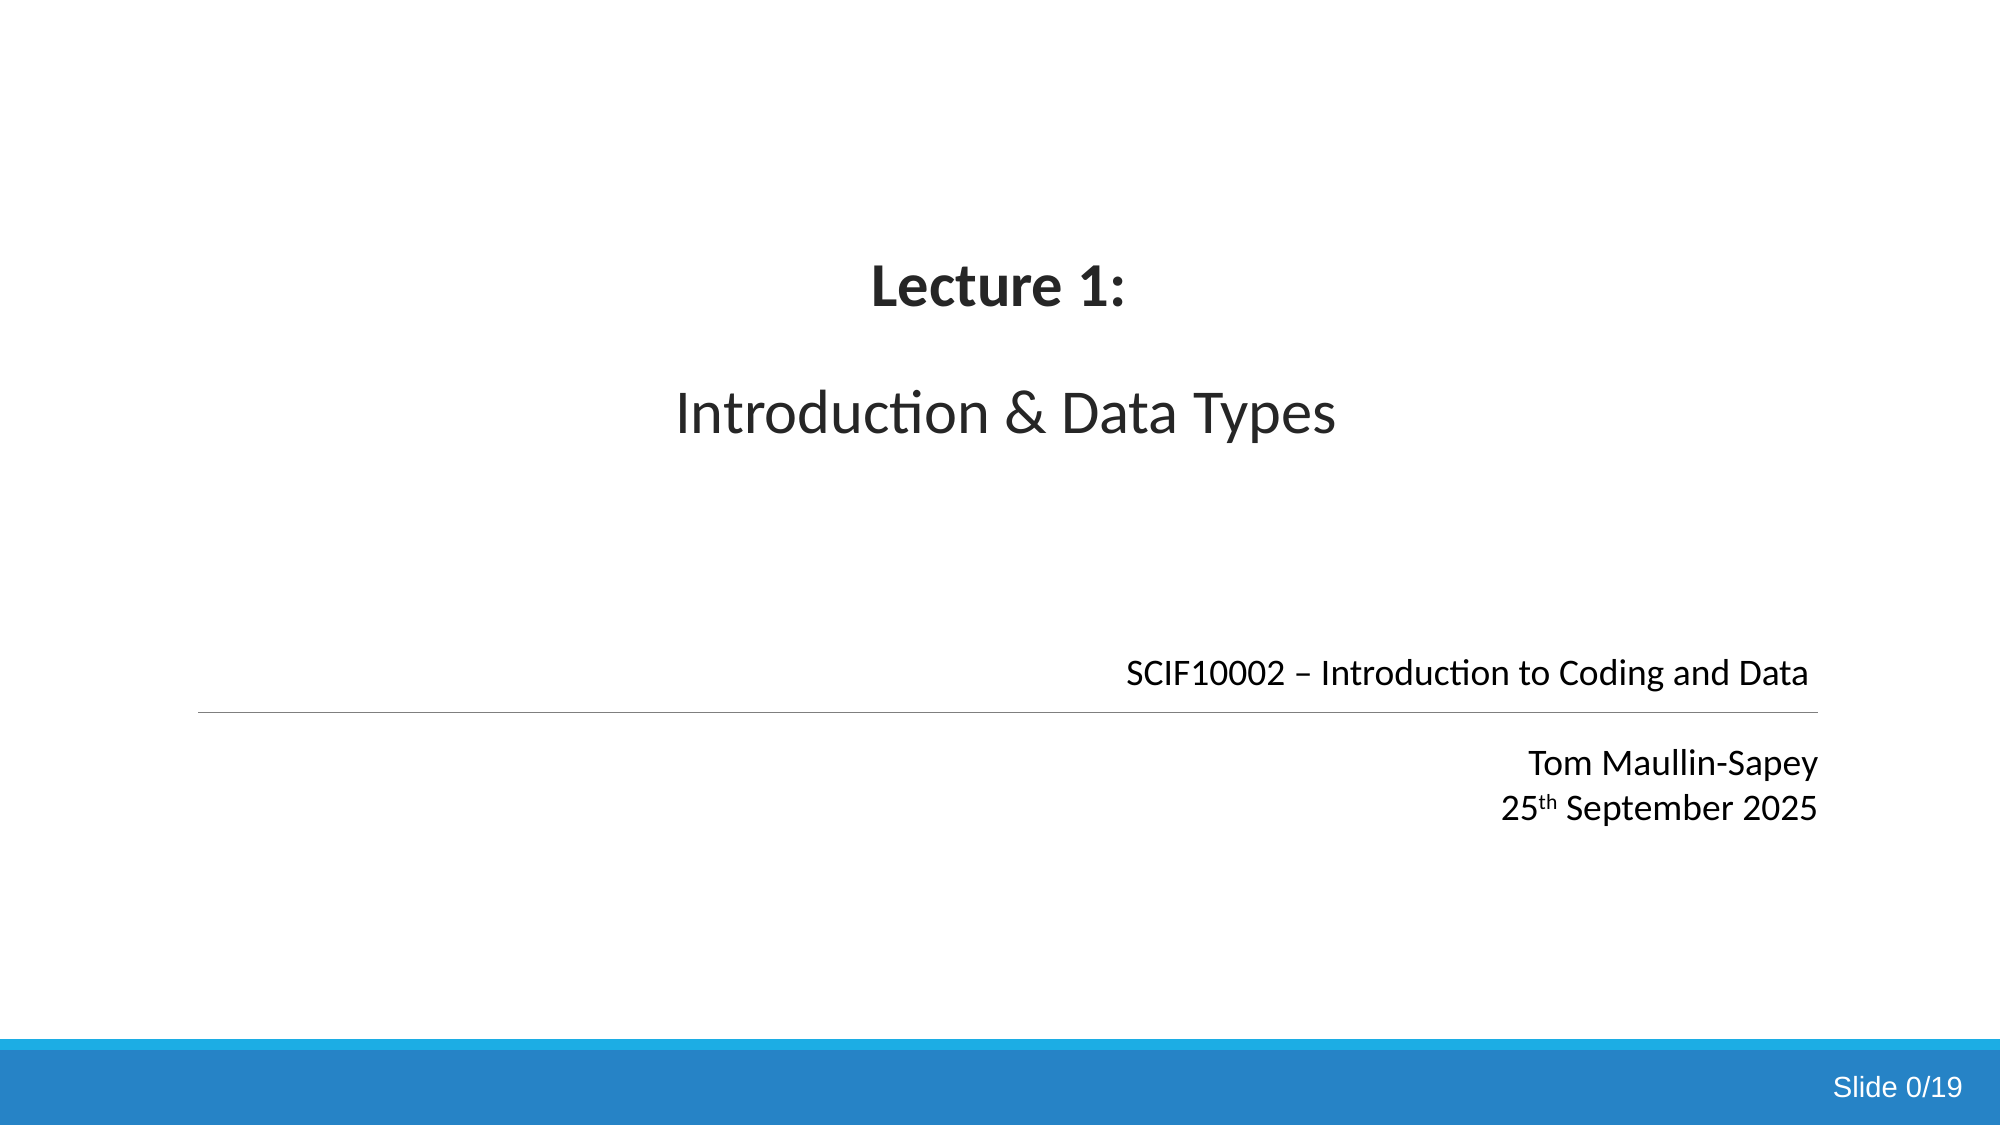

# Lecture 1:

Introduction & Data Types

SCIF10002 – Introduction to Coding and Data

Tom Maullin-Sapey
25th September 2025

Slide 0/19